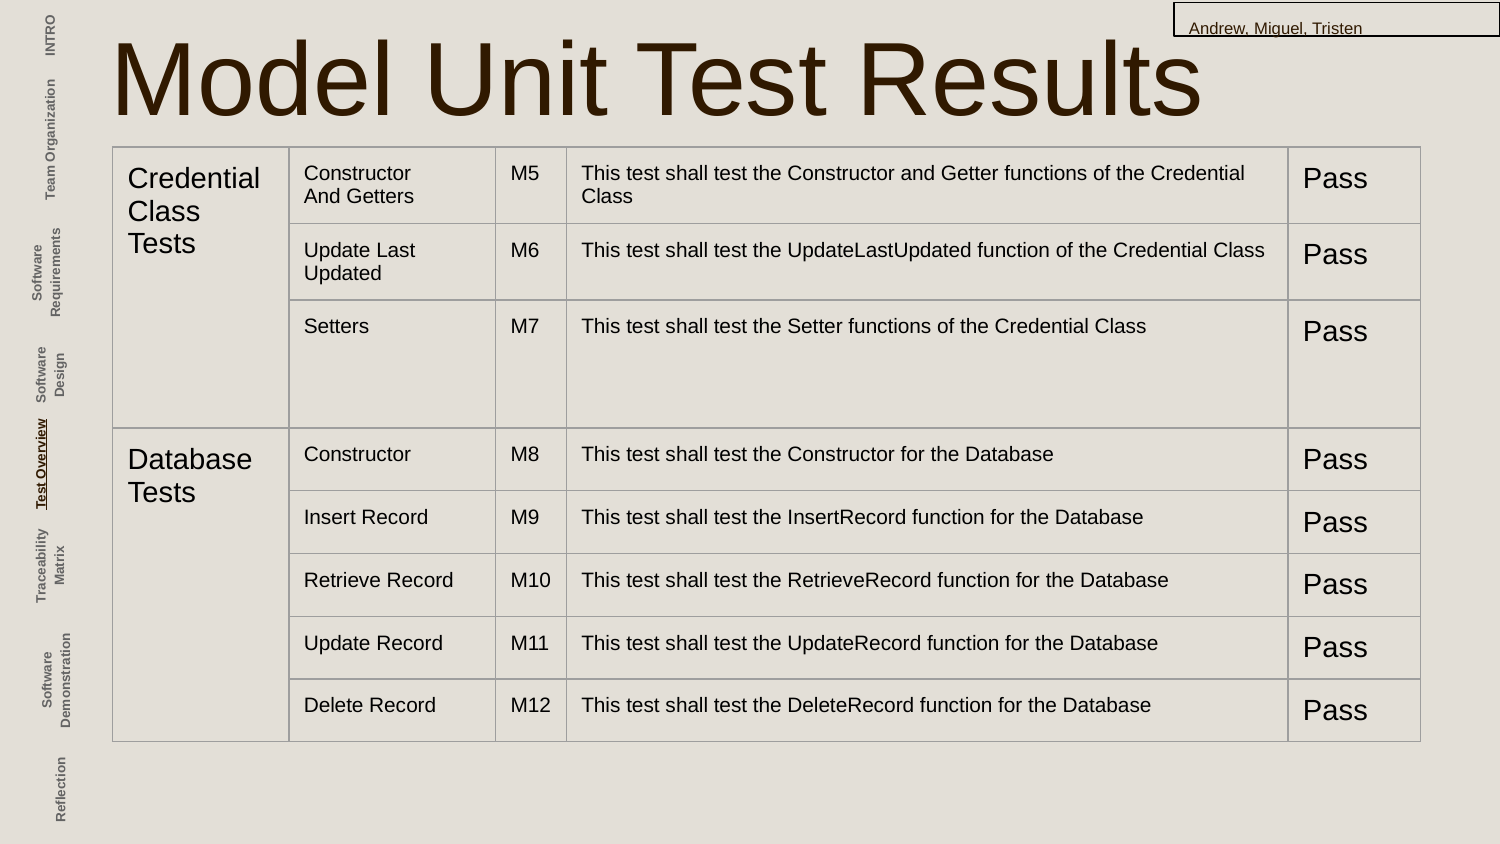

Andrew, Miguel, Tristen
INTRO
# Model Unit Test Results
Team Organization
| Credential Class Tests | Constructor And Getters | M5 | This test shall test the Constructor and Getter functions of the Credential Class | Pass |
| --- | --- | --- | --- | --- |
|  | Update Last Updated | M6 | This test shall test the UpdateLastUpdated function of the Credential Class | Pass |
|  | Setters | M7 | This test shall test the Setter functions of the Credential Class | Pass |
| Database Tests | Constructor | M8 | This test shall test the Constructor for the Database | Pass |
|  | Insert Record | M9 | This test shall test the InsertRecord function for the Database | Pass |
|  | Retrieve Record | M10 | This test shall test the RetrieveRecord function for the Database | Pass |
|  | Update Record | M11 | This test shall test the UpdateRecord function for the Database | Pass |
|  | Delete Record | M12 | This test shall test the DeleteRecord function for the Database | Pass |
Software Requirements
Software Design
Test Overview
Traceability Matrix
Software Demonstration
Reflection